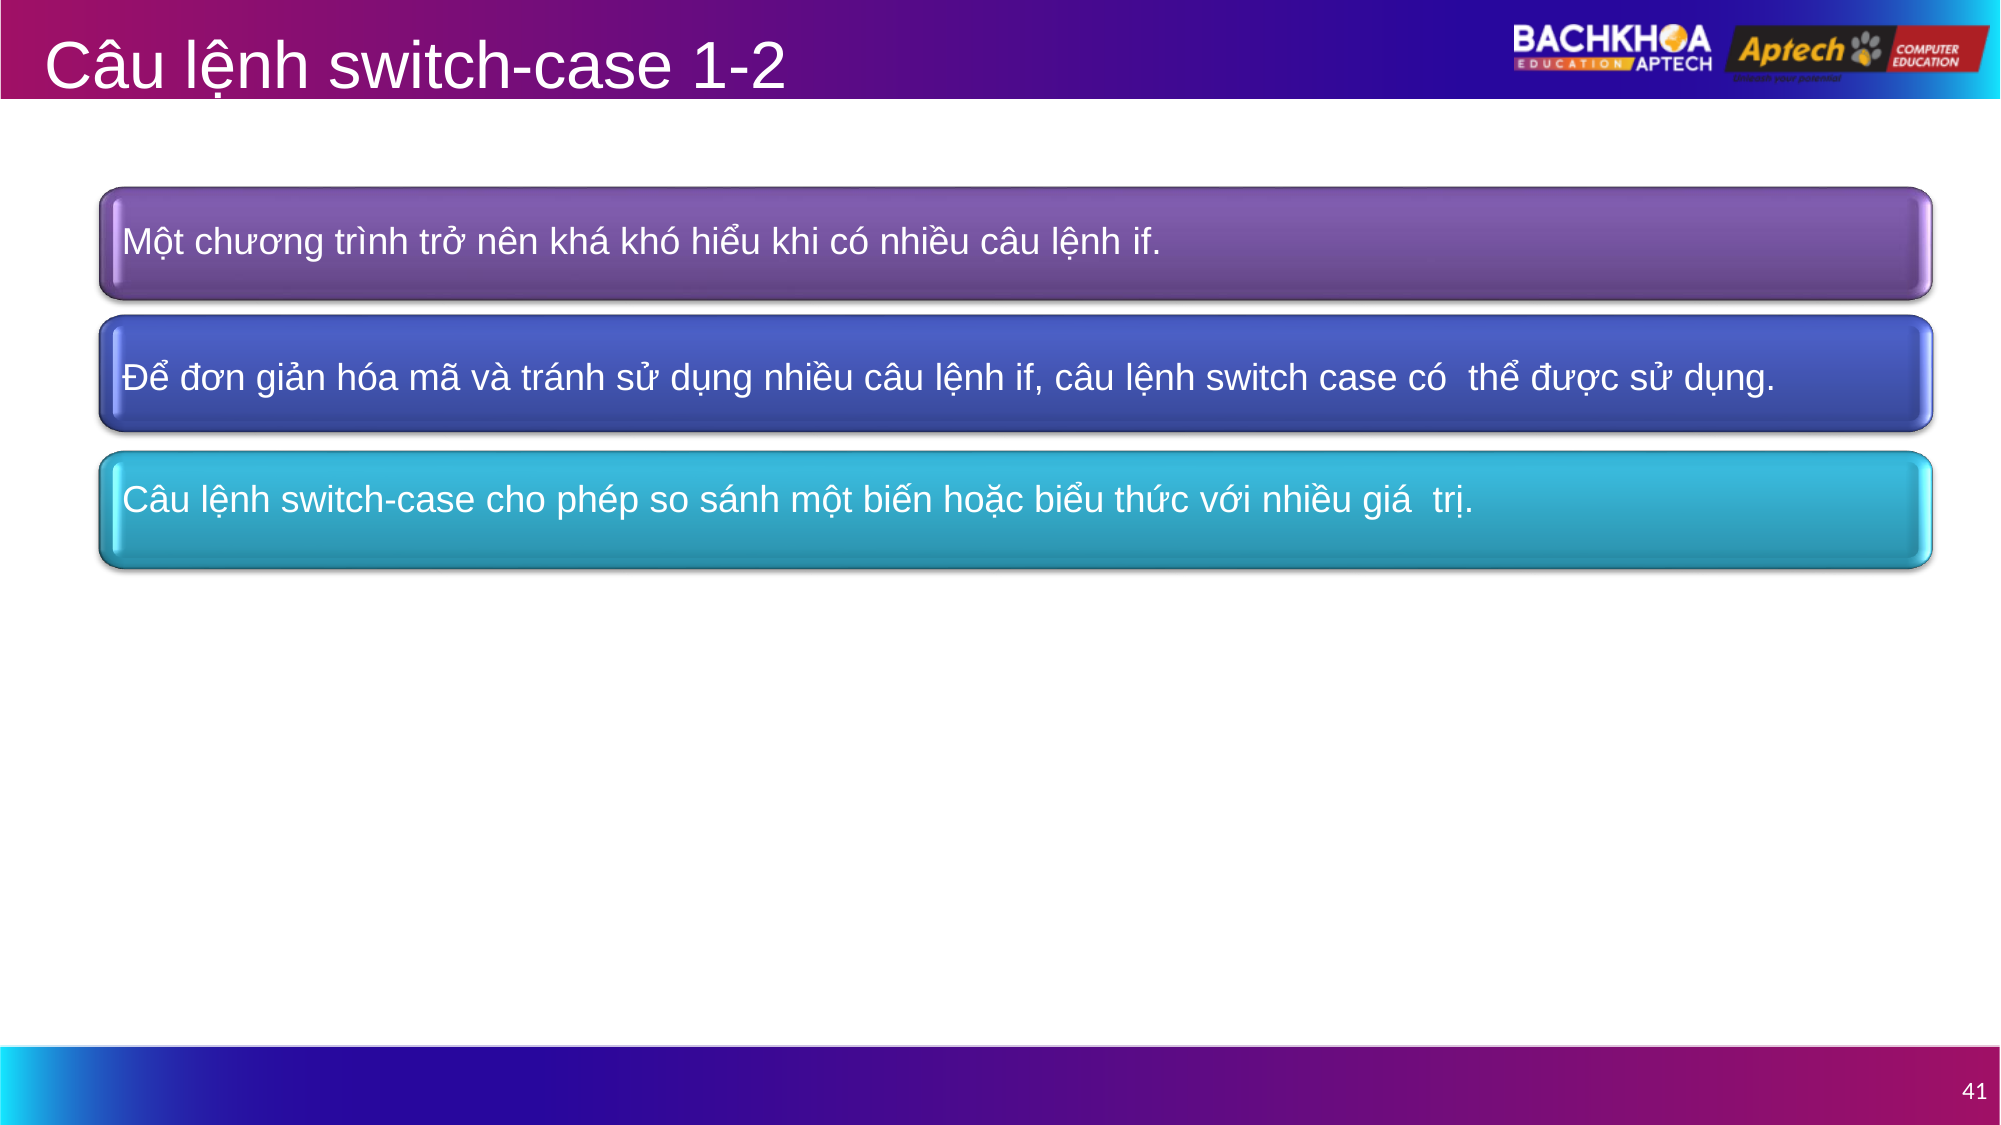

# Câu lệnh switch-case 1-2

Một chương trình trở nên khá khó hiểu khi có nhiều câu lệnh if.

Để đơn giản hóa mã và tránh sử dụng nhiều câu lệnh if, câu lệnh switch case có  thể được sử dụng.

Câu lệnh switch-case cho phép so sánh một biến hoặc biểu thức với nhiều giá  trị.

41